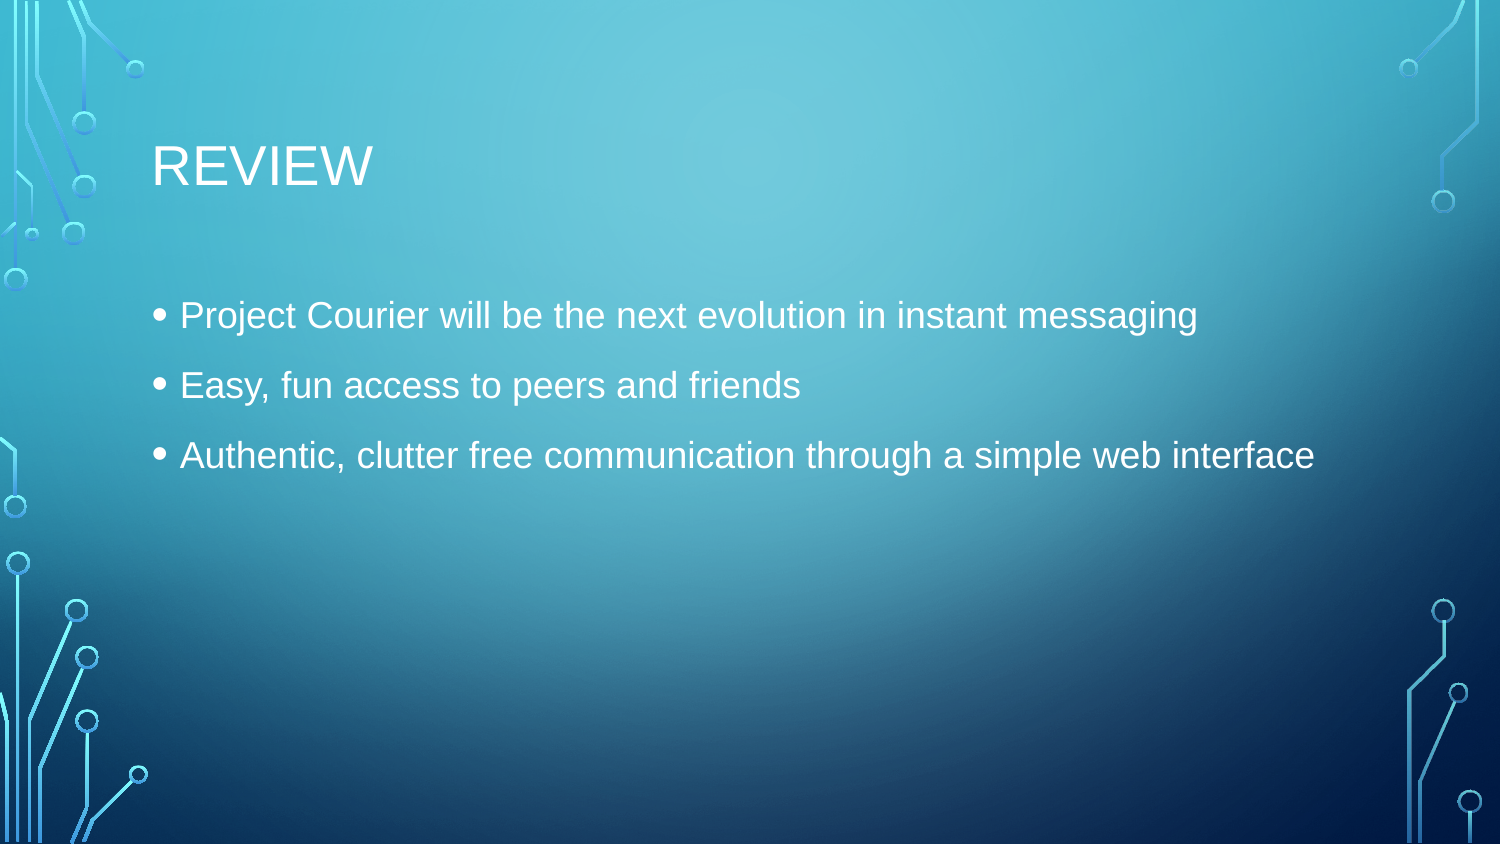

# Review
Project Courier will be the next evolution in instant messaging
Easy, fun access to peers and friends
Authentic, clutter free communication through a simple web interface